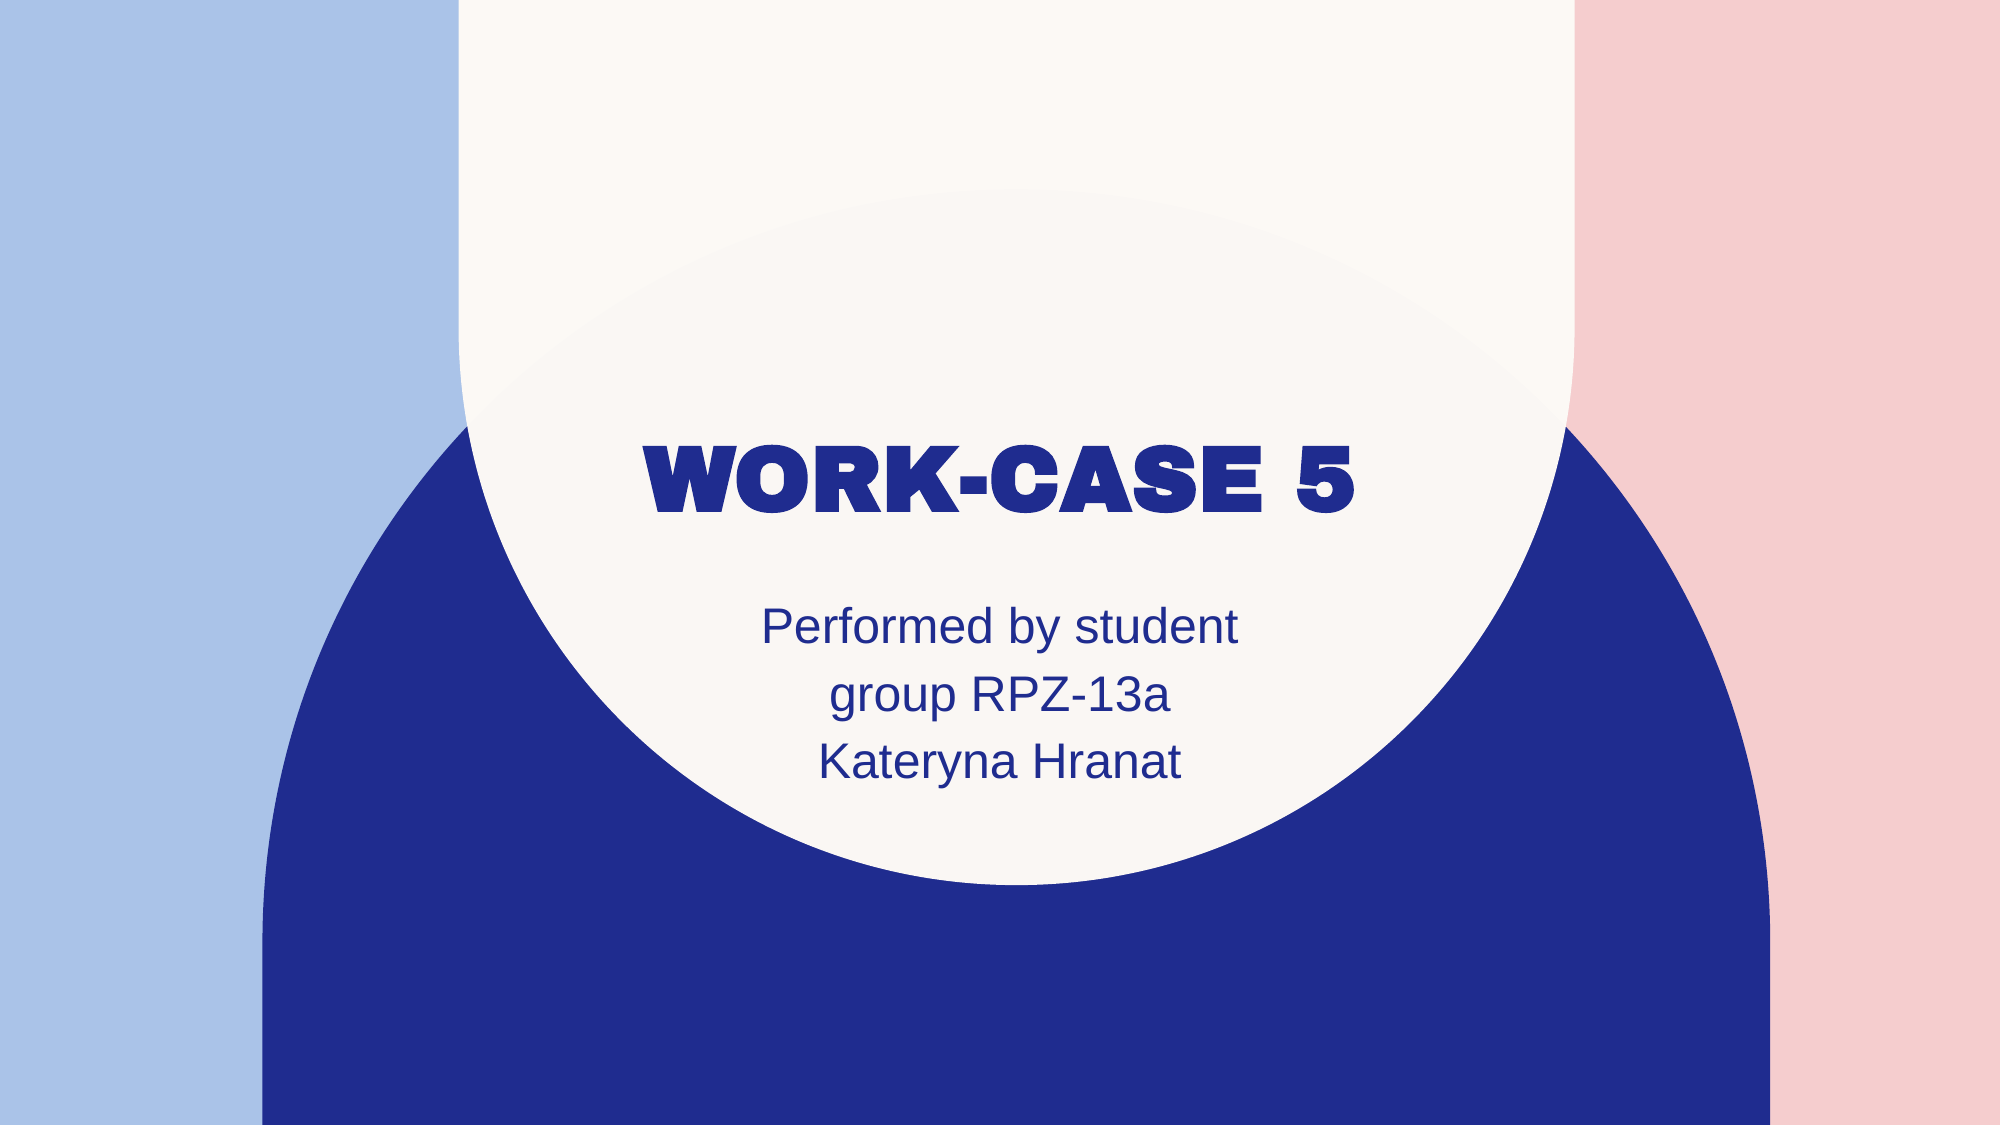

# Work-case 5

Performed by student
group RPZ-13a
Kateryna Hranat